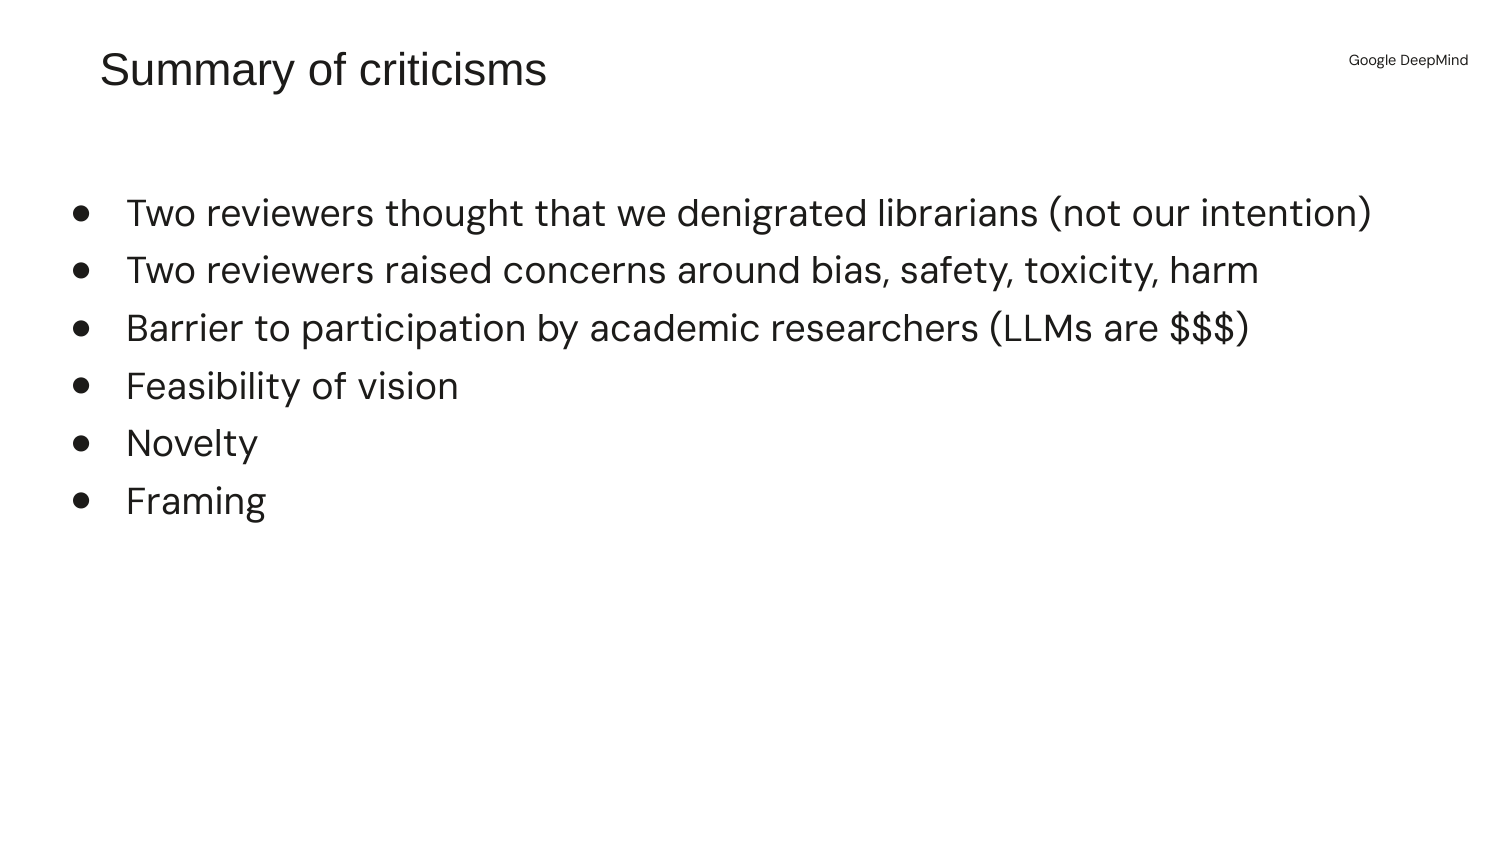

# Summary of criticisms
Two reviewers thought that we denigrated librarians (not our intention)
Two reviewers raised concerns around bias, safety, toxicity, harm
Barrier to participation by academic researchers (LLMs are $$$)
Feasibility of vision
Novelty
Framing